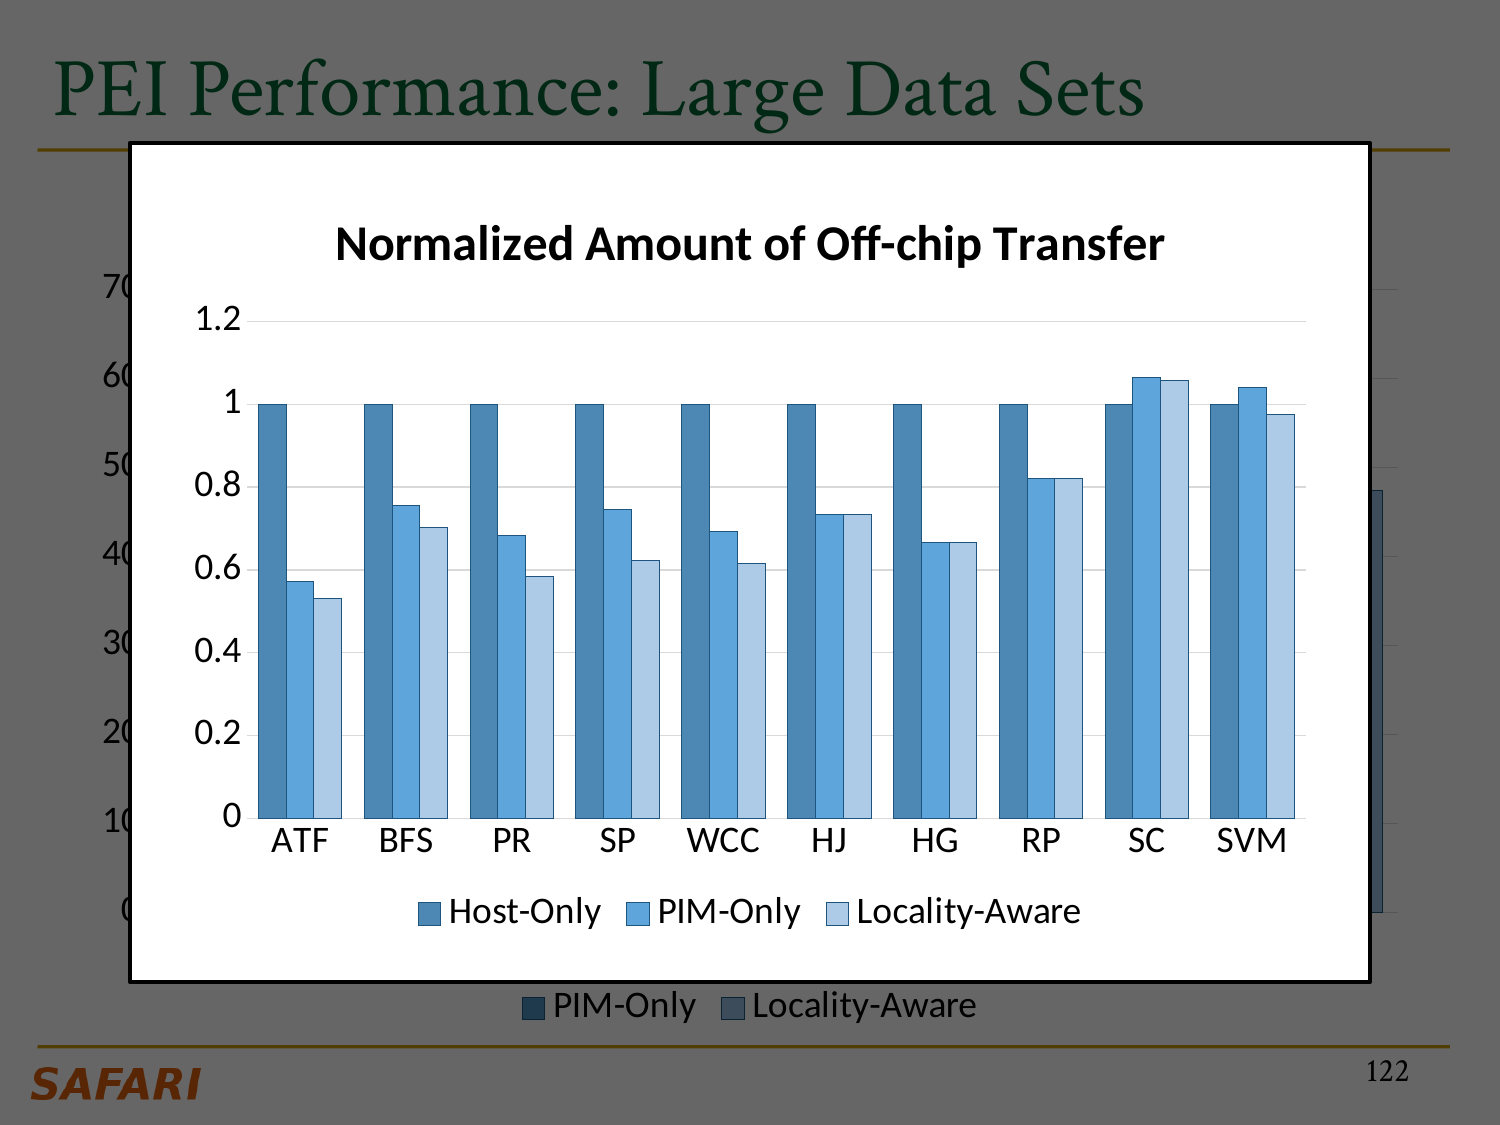

# PEI Performance: Large Data Sets

### Chart: Normalized Amount of Off-chip Transfer

| Category | Host-Only | PIM-Only | Locality-Aware |
|---|---|---|---|
| ATF | 1.0 | 0.570816084193552 | 0.530328382433665 |
| BFS | 1.0 | 0.756592593425519 | 0.702585676225777 |
| PR | 1.0 | 0.682013342514951 | 0.583054661215403 |
| SP | 1.0 | 0.745278080508251 | 0.622930371698732 |
| WCC | 1.0 | 0.693034327582541 | 0.614292337373379 |
| HJ | 1.0 | 0.734300429724755 | 0.734964621810436 |
| HG | 1.0 | 0.666686754 | 0.666686754 |
| RP | 1.0 | 0.821868085255343 | 0.82172838454468 |
| SC | 1.0 | 1.066004991756046 | 1.057479308542755 |
| SVM | 1.0 | 1.040175440570343 | 0.976195911508954 |
(Large Inputs, Baseline: Host-Only)

### Chart

| Category | PIM-Only | Locality-Aware |
|---|---|---|
| ATF | 0.539179088201078 | 0.600669321084897 |
| BFS | 0.310040821357407 | 0.346220718247823 |
| PR | 0.504158618254452 | 0.559339371605969 |
| SP | 0.458445935459847 | 0.510644564652755 |
| WCC | 0.475980688495665 | 0.528602236662377 |
| HJ | 0.663074187573905 | 0.656978849068026 |
| HG | 0.631397365913559 | 0.603157285603685 |
| RP | 0.449043685266361 | 0.443271135524801 |
| SC | 0.153583126709744 | 0.214903761435727 |
| SVM | 0.336705860722041 | 0.343800687993252 |
| GM | 0.44460004260239 | 0.474461060666491 |
122